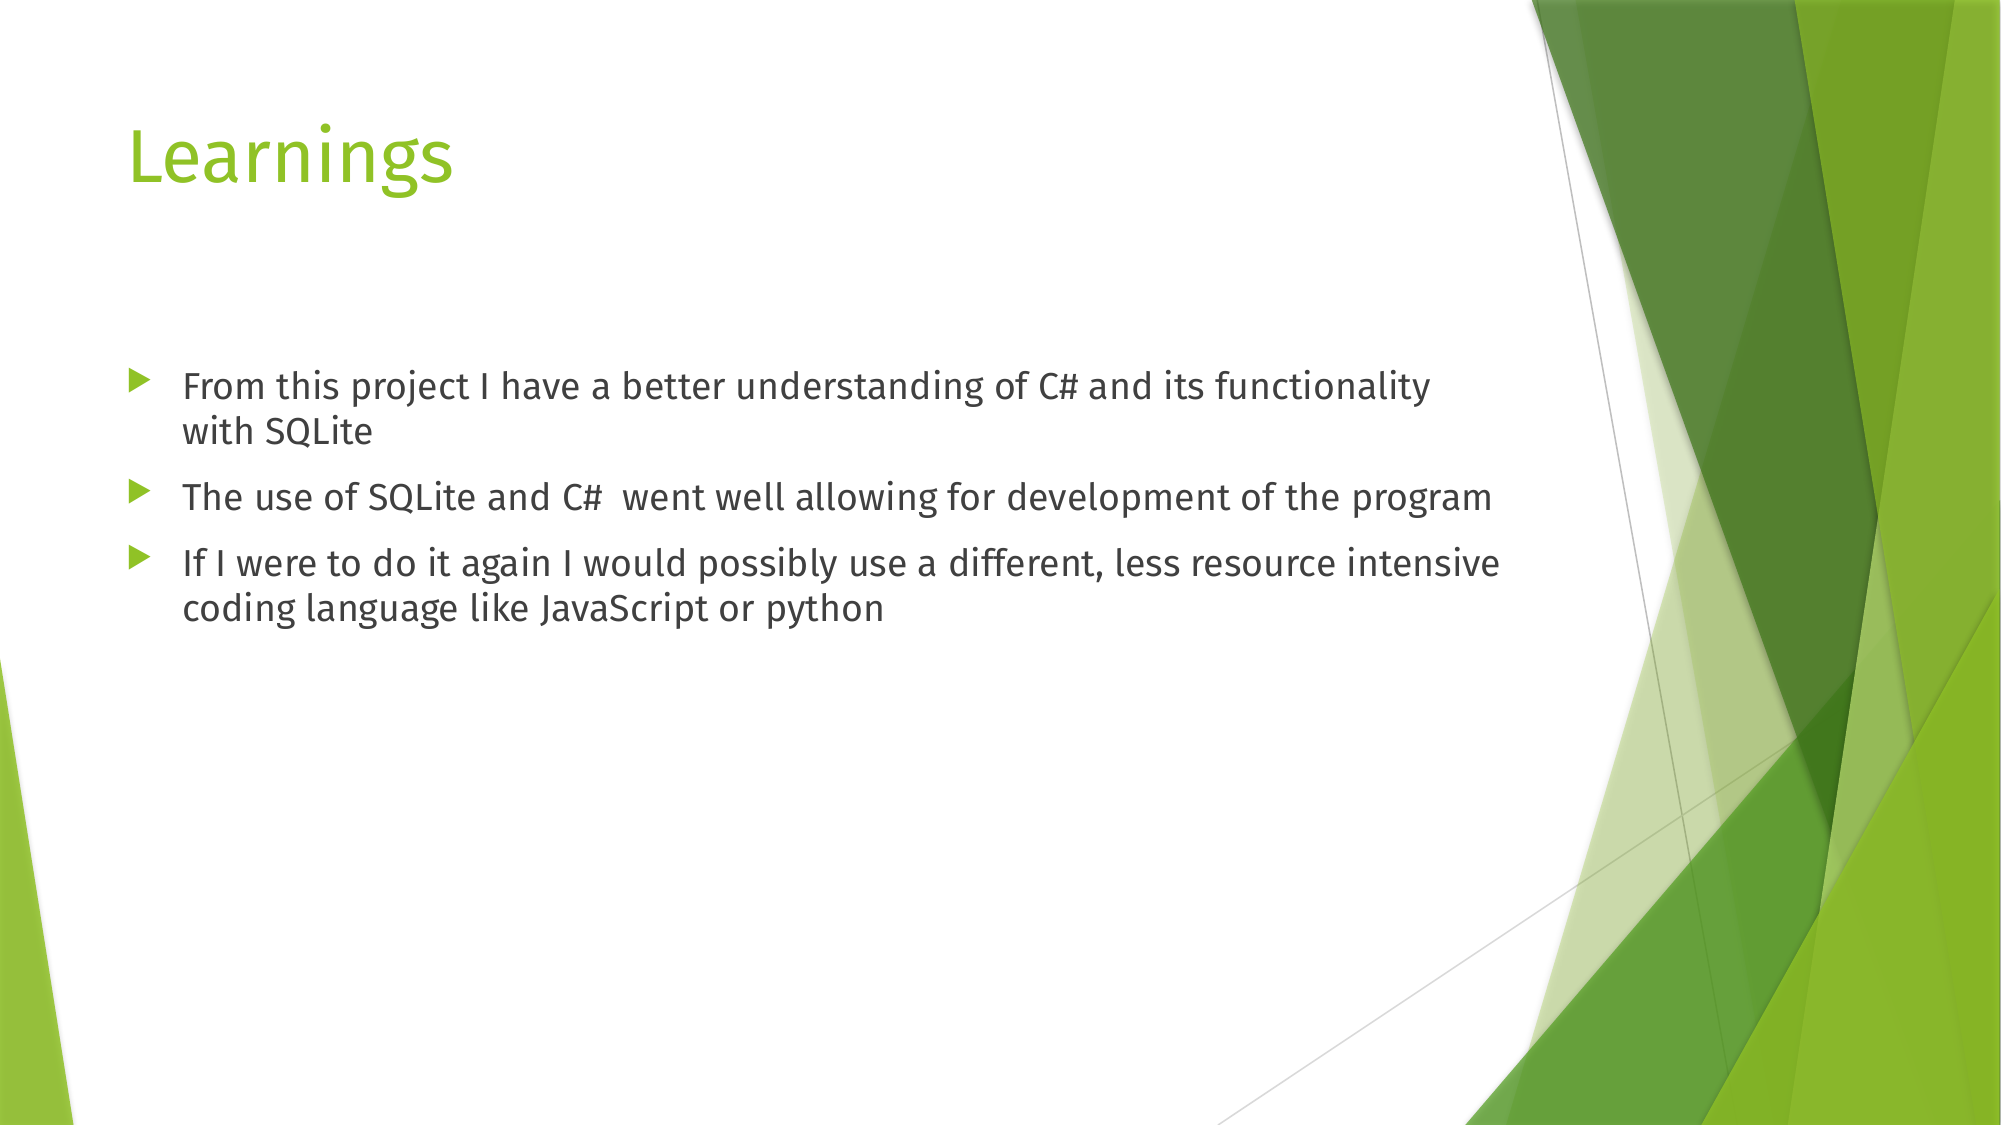

# Learnings
From this project I have a better understanding of C# and its functionality with SQLite
The use of SQLite and C#  went well allowing for development of the program
If I were to do it again I would possibly use a different, less resource intensive coding language like JavaScript or python